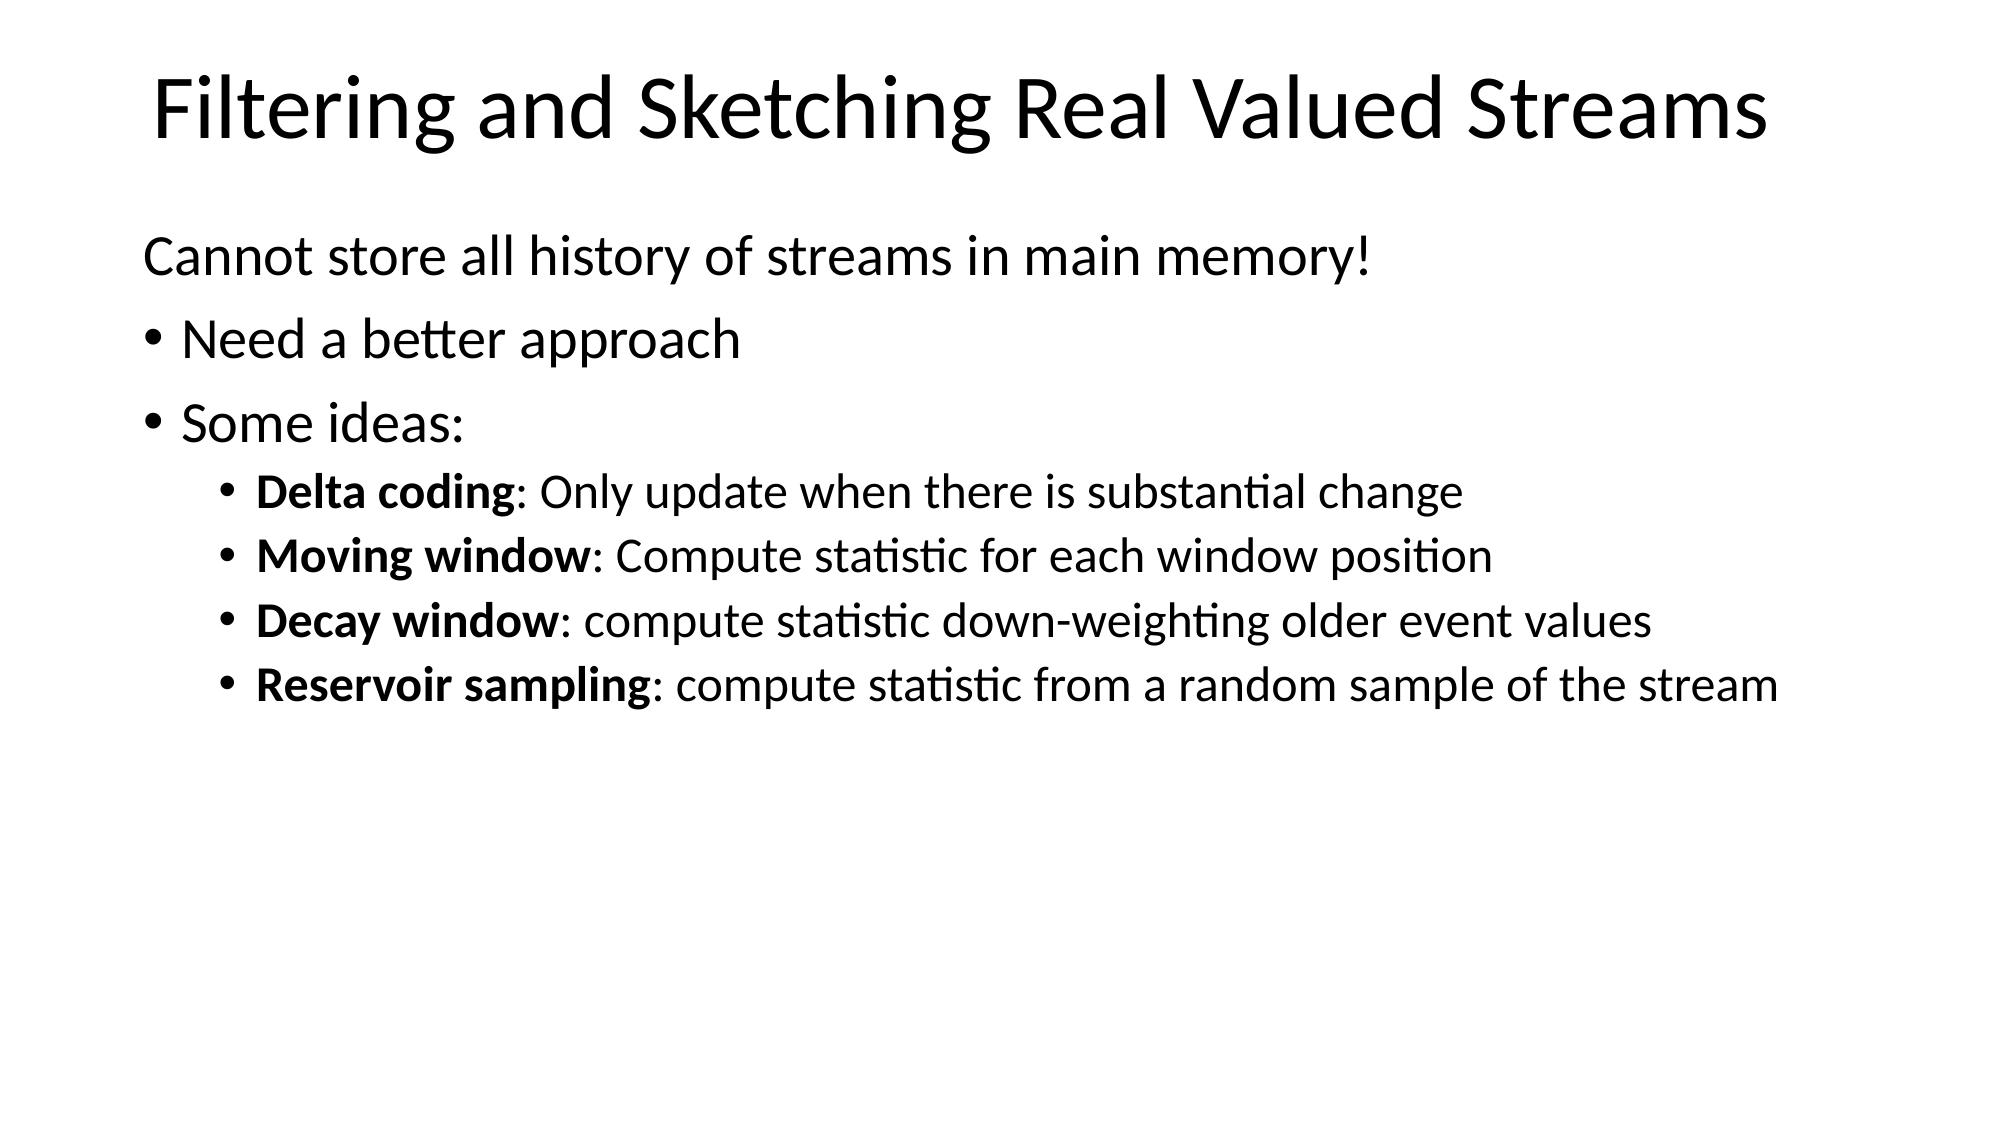

Filtering and Sketching Real Valued Streams
Cannot store all history of streams in main memory!
Need a better approach
Some ideas:
Delta coding: Only update when there is substantial change
Moving window: Compute statistic for each window position
Decay window: compute statistic down-weighting older event values
Reservoir sampling: compute statistic from a random sample of the stream